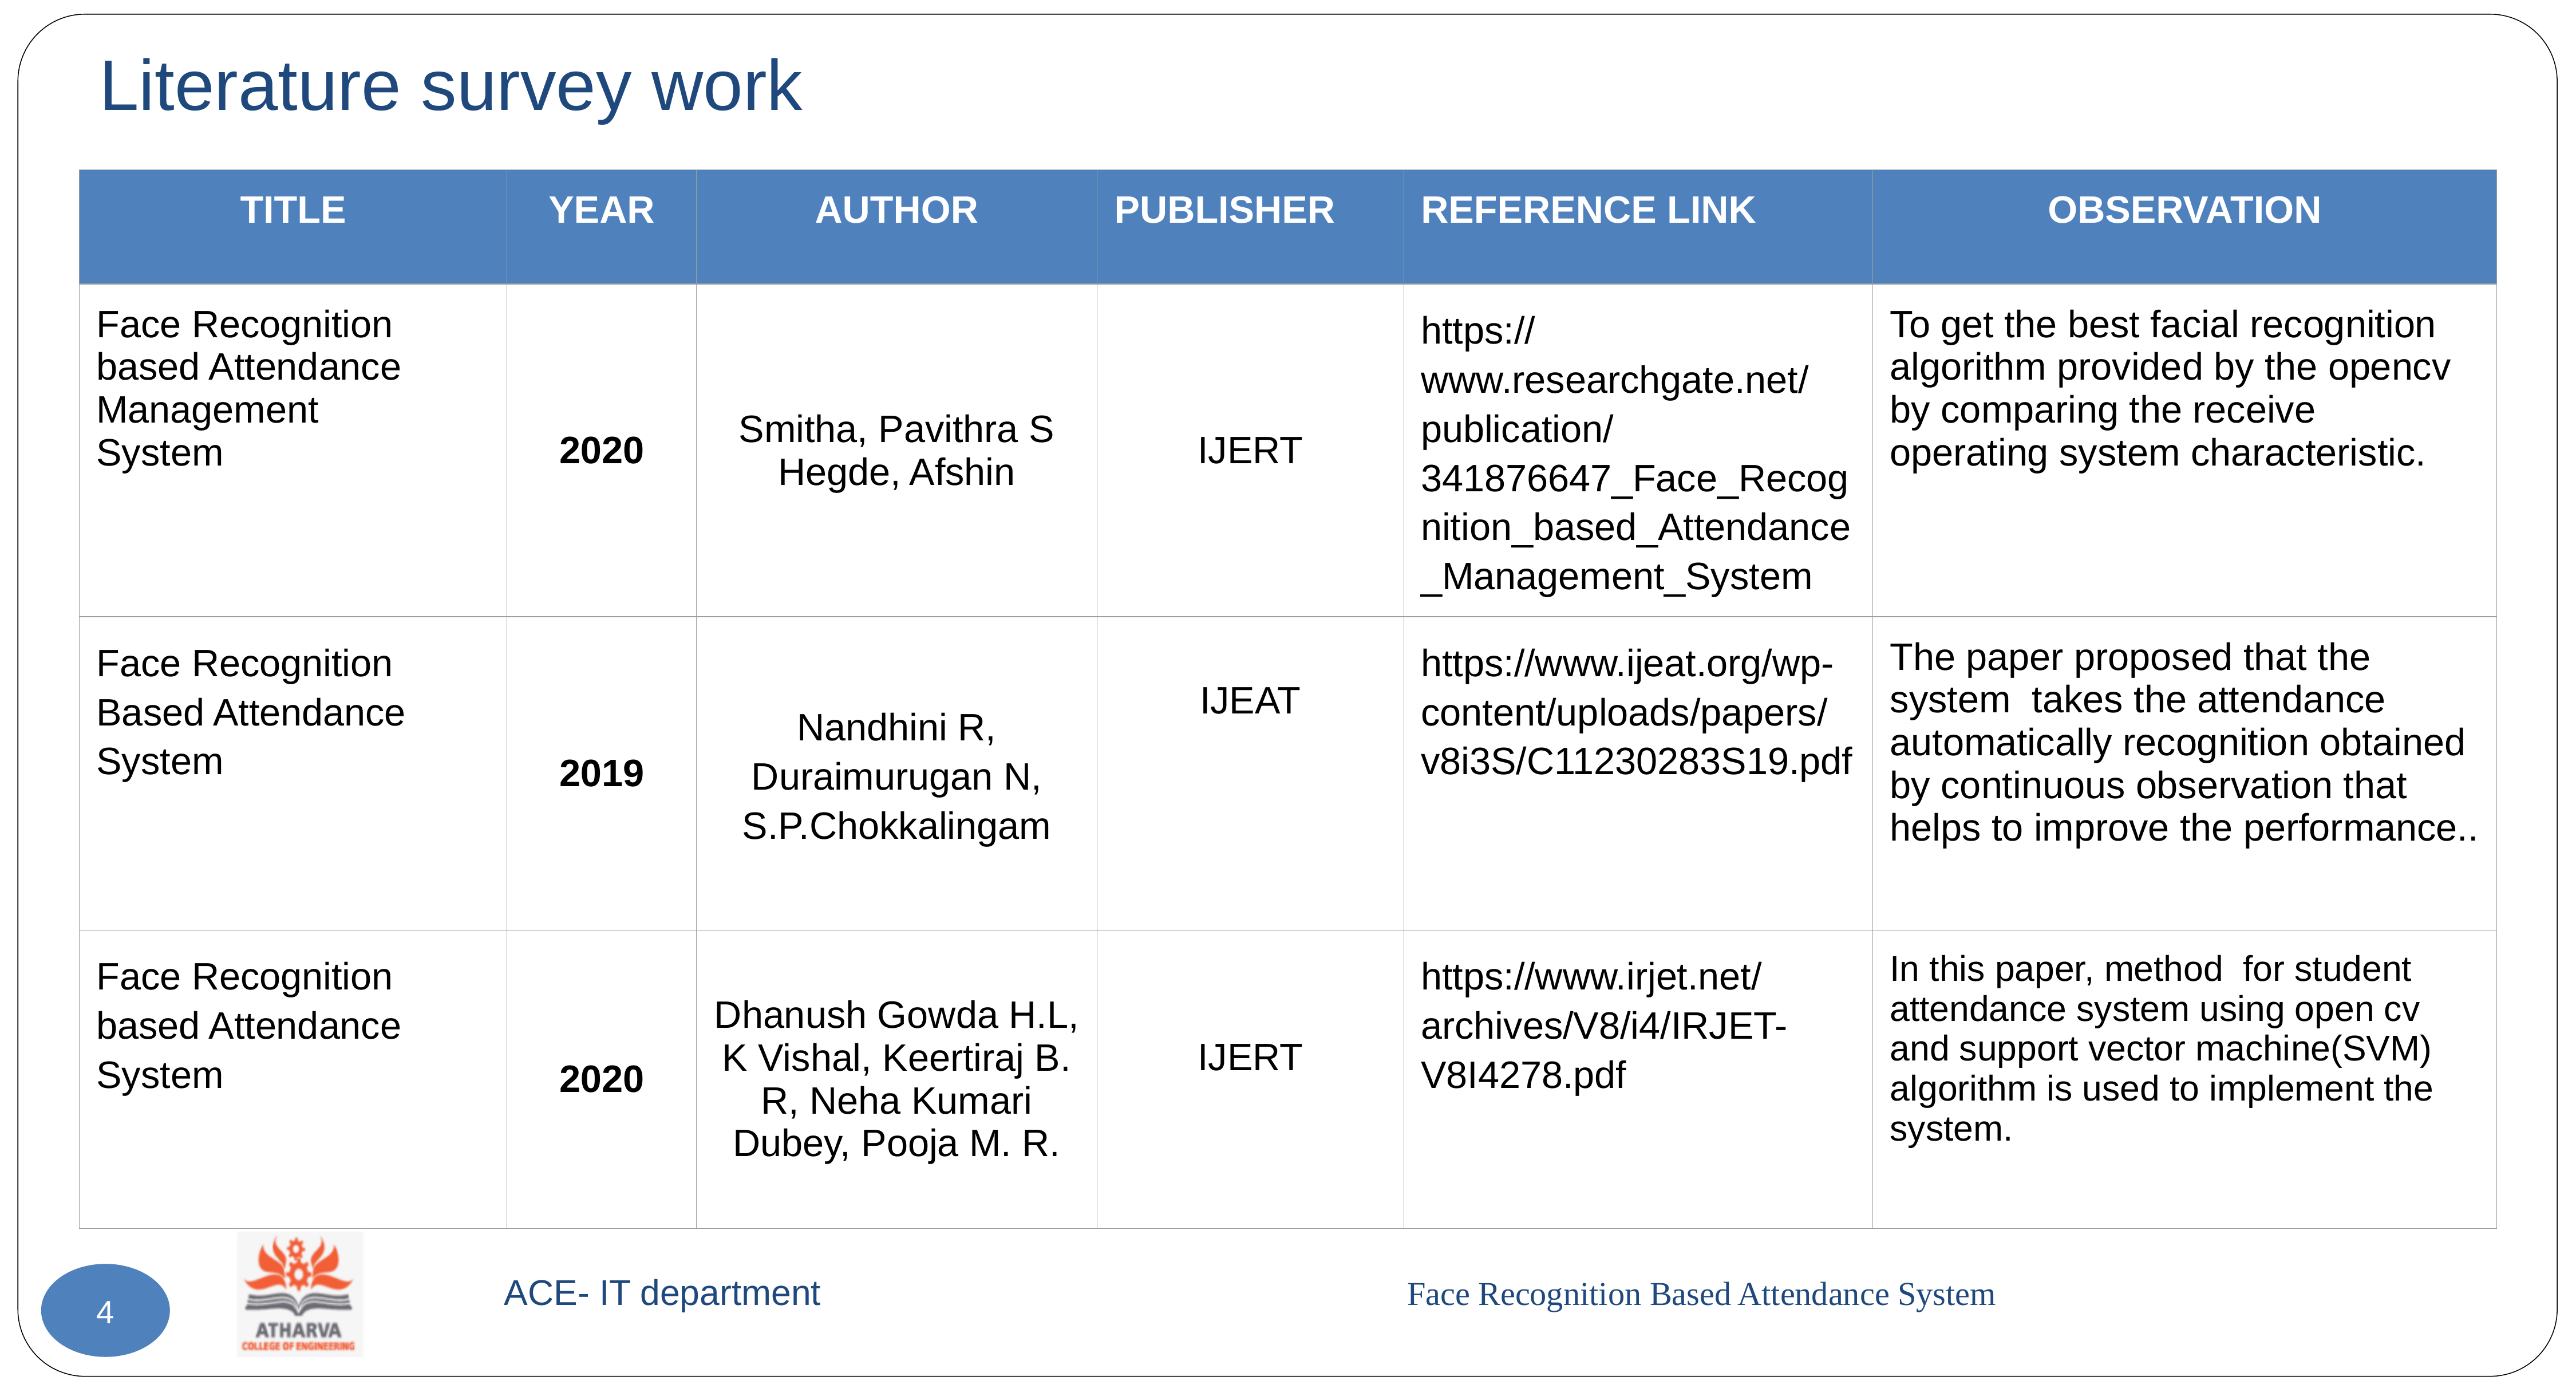

# Literature survey work
| TITLE | YEAR | AUTHOR | PUBLISHER | REFERENCE LINK | OBSERVATION |
| --- | --- | --- | --- | --- | --- |
| Face Recognition based Attendance Management System | 2020 | Smitha, Pavithra S Hegde, Afshin | IJERT | https://www.researchgate.net/publication/341876647\_Face\_Recognition\_based\_Attendance\_Management\_System | To get the best facial recognition algorithm provided by the opencv by comparing the receive operating system characteristic. |
| Face Recognition Based Attendance System | 2019 | Nandhini R, Duraimurugan N, S.P.Chokkalingam | IJEAT | https://www.ijeat.org/wp-content/uploads/papers/v8i3S/C11230283S19.pdf | The paper proposed that the system takes the attendance automatically recognition obtained by continuous observation that helps to improve the performance.. |
| Face Recognition based Attendance System | 2020 | Dhanush Gowda H.L, K Vishal, Keertiraj B. R, Neha Kumari Dubey, Pooja M. R. | IJERT | https://www.irjet.net/archives/V8/i4/IRJET-V8I4278.pdf | In this paper, method for student attendance system using open cv and support vector machine(SVM) algorithm is used to implement the system. |

4
ACE- IT department                                                                 Face Recognition Based Attendance System